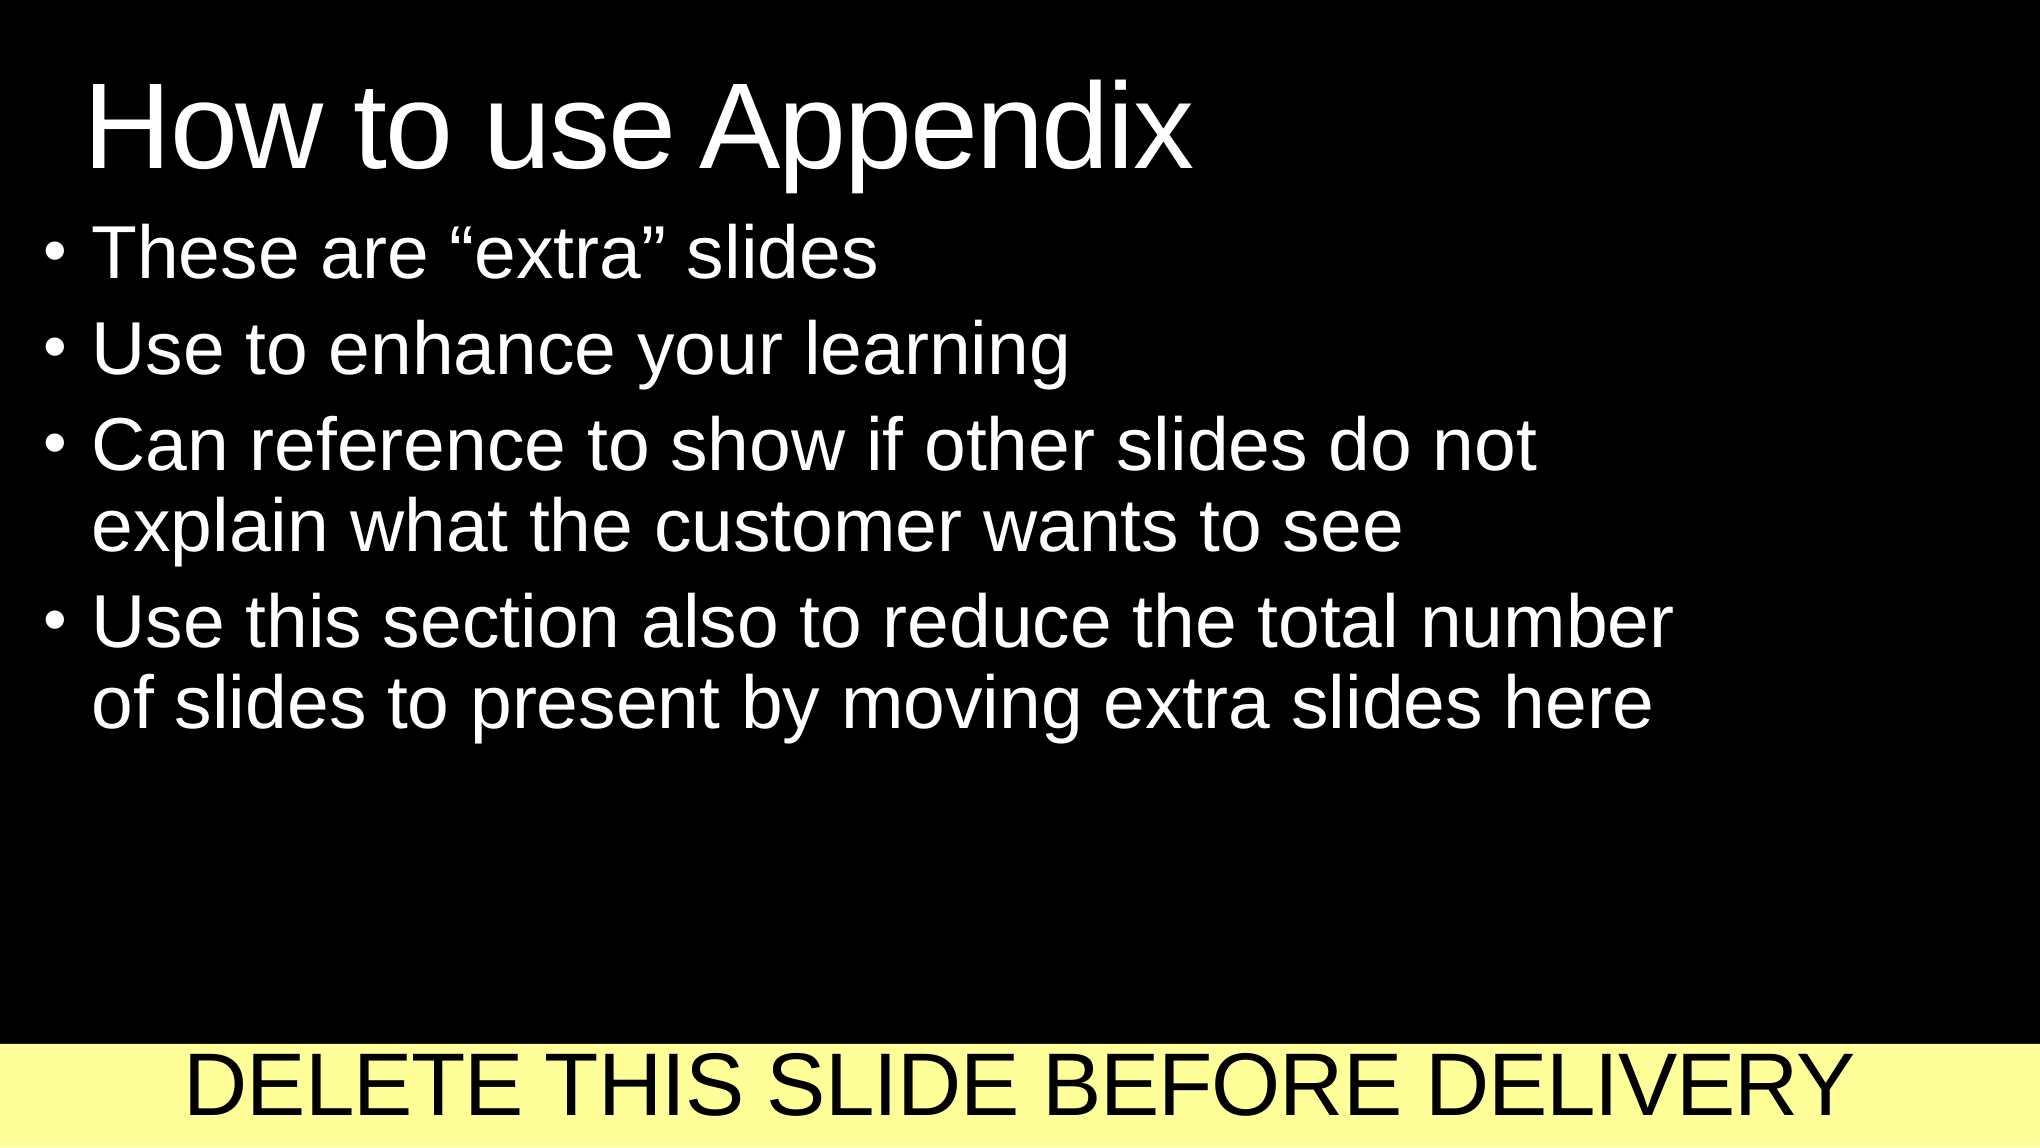

# How to use Appendix
These are “extra” slides
Use to enhance your learning
Can reference to show if other slides do not explain what the customer wants to see
Use this section also to reduce the total number of slides to present by moving extra slides here
DELETE THIS SLIDE BEFORE DELIVERY